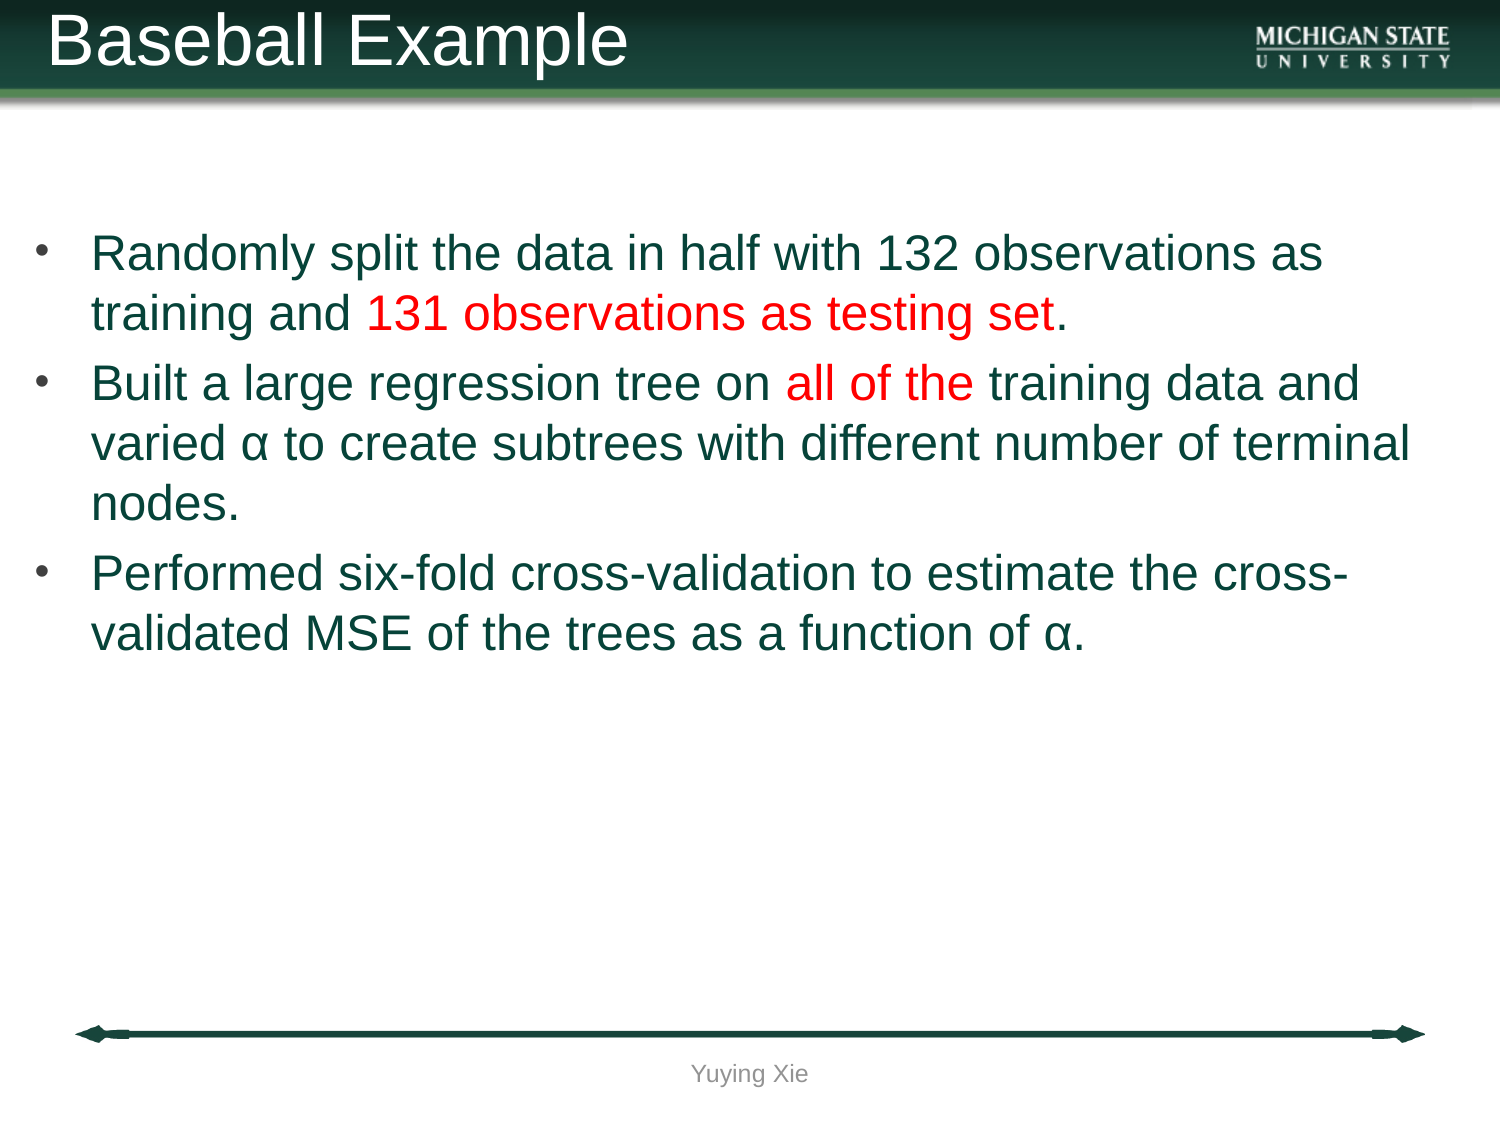

Baseball Example
Randomly split the data in half with 132 observations as training and 131 observations as testing set.
Built a large regression tree on all of the training data and varied α to create subtrees with different number of terminal nodes.
Performed six-fold cross-validation to estimate the cross-validated MSE of the trees as a function of α.

Yuying Xie